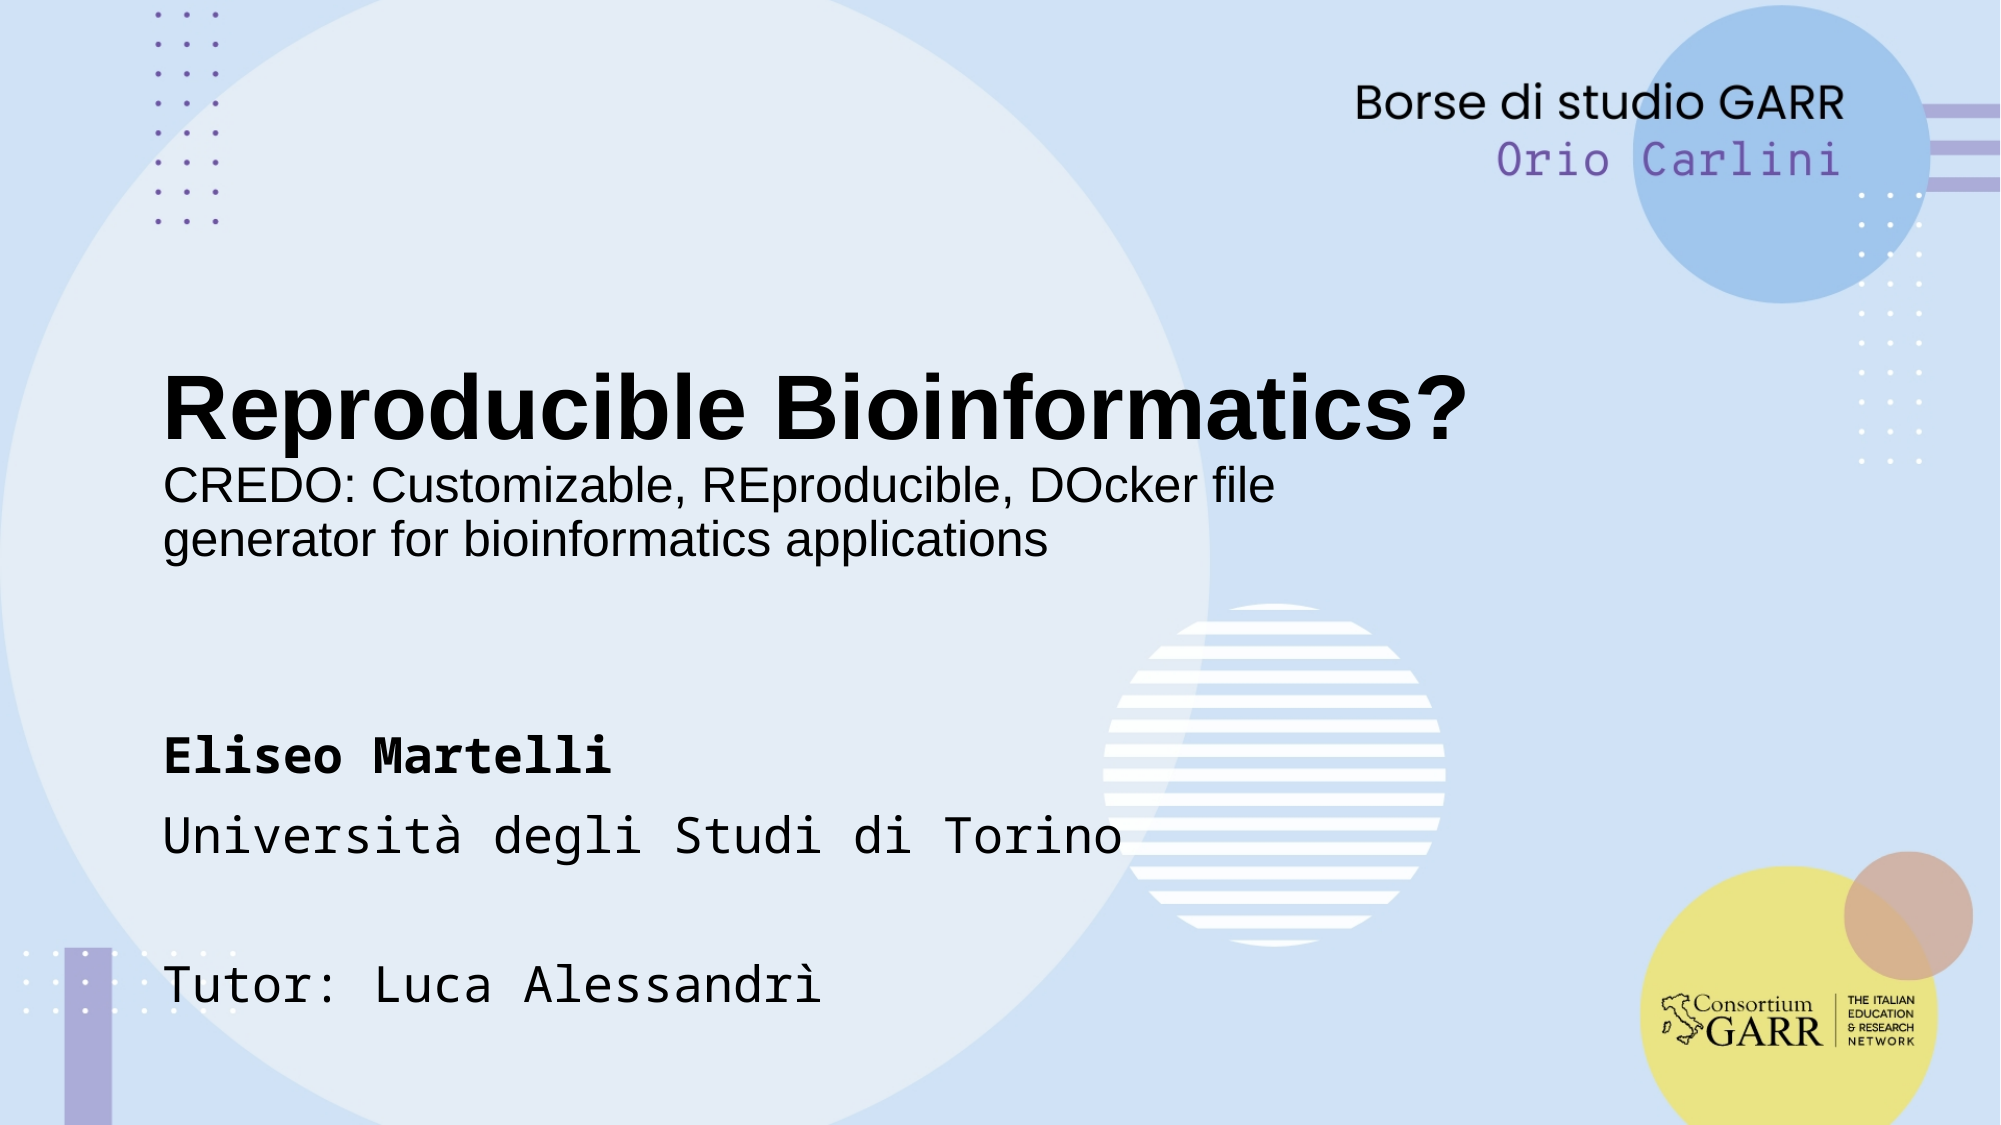

# Reproducible Bioinformatics? CREDO: Customizable, REproducible, DOcker file generator for bioinformatics applications
Eliseo Martelli
Università degli Studi di Torino

Tutor: Luca Alessandrì